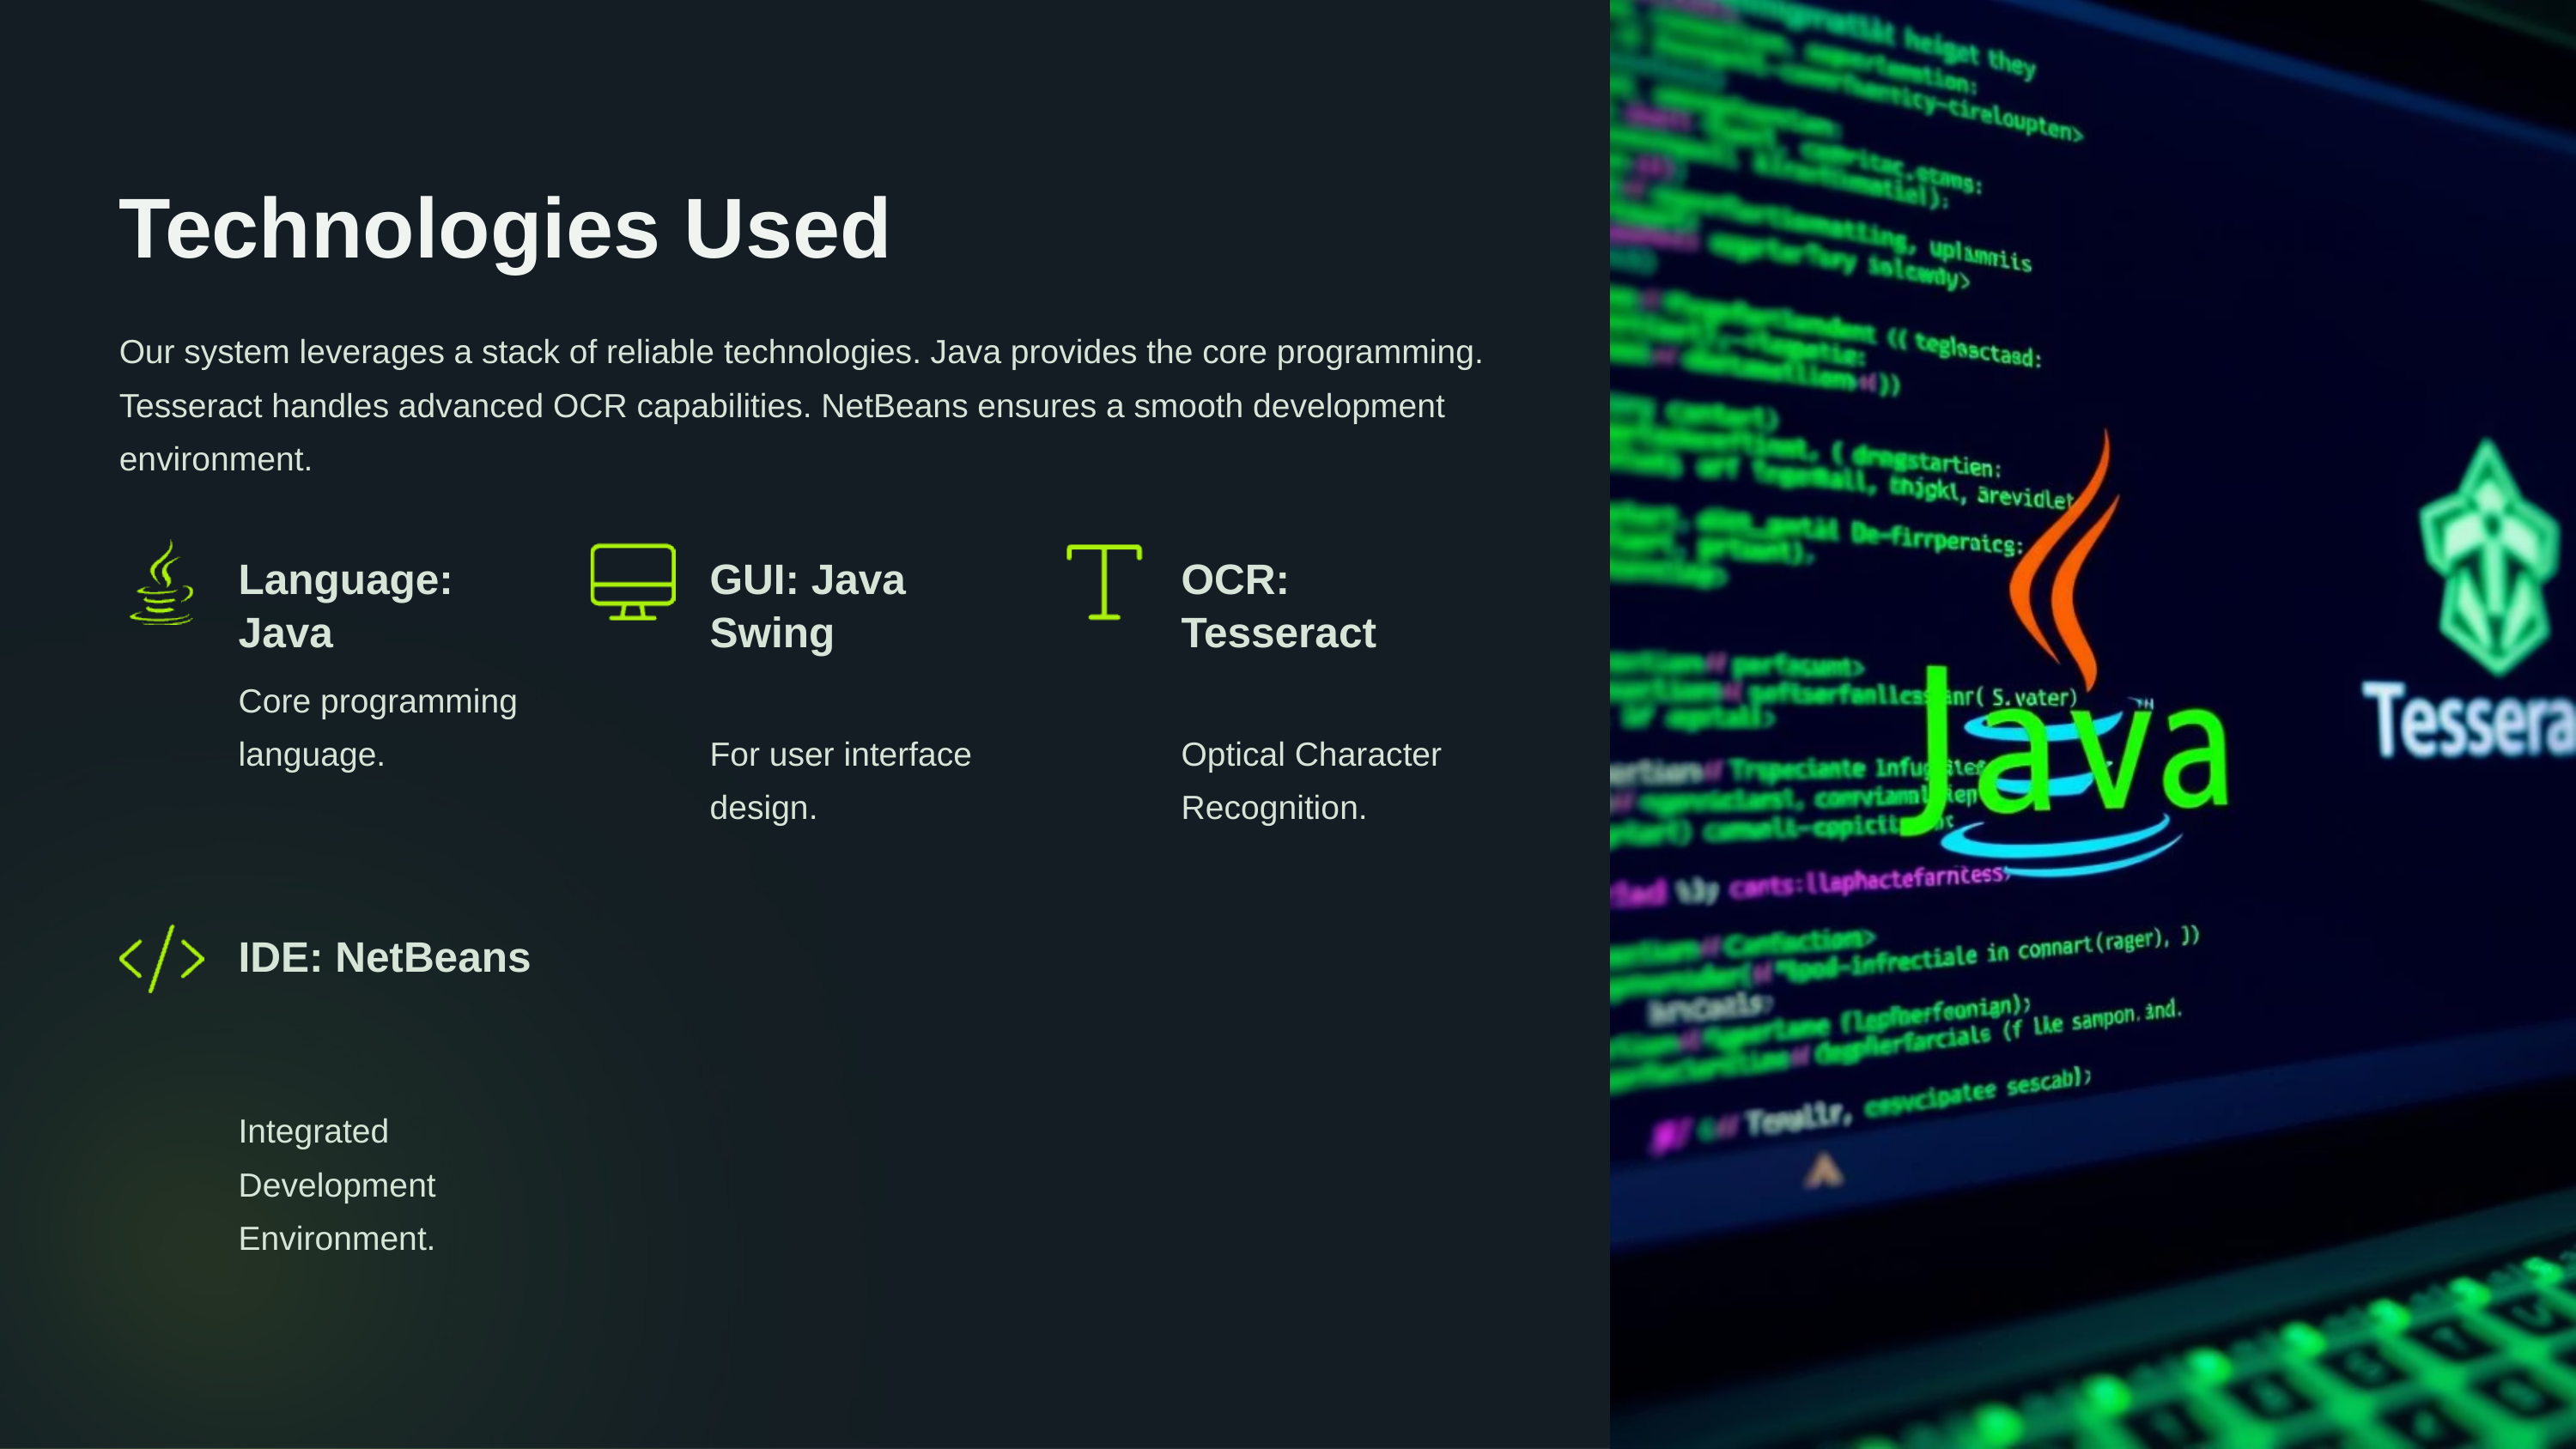

Technologies Used
Our system leverages a stack of reliable technologies. Java provides the core programming. Tesseract handles advanced OCR capabilities. NetBeans ensures a smooth development environment.

Language: Java
GUI: Java Swing
OCR: Tesseract
Core programming language.
For user interface design.
Optical Character Recognition.

IDE: NetBeans
Integrated Development Environment.